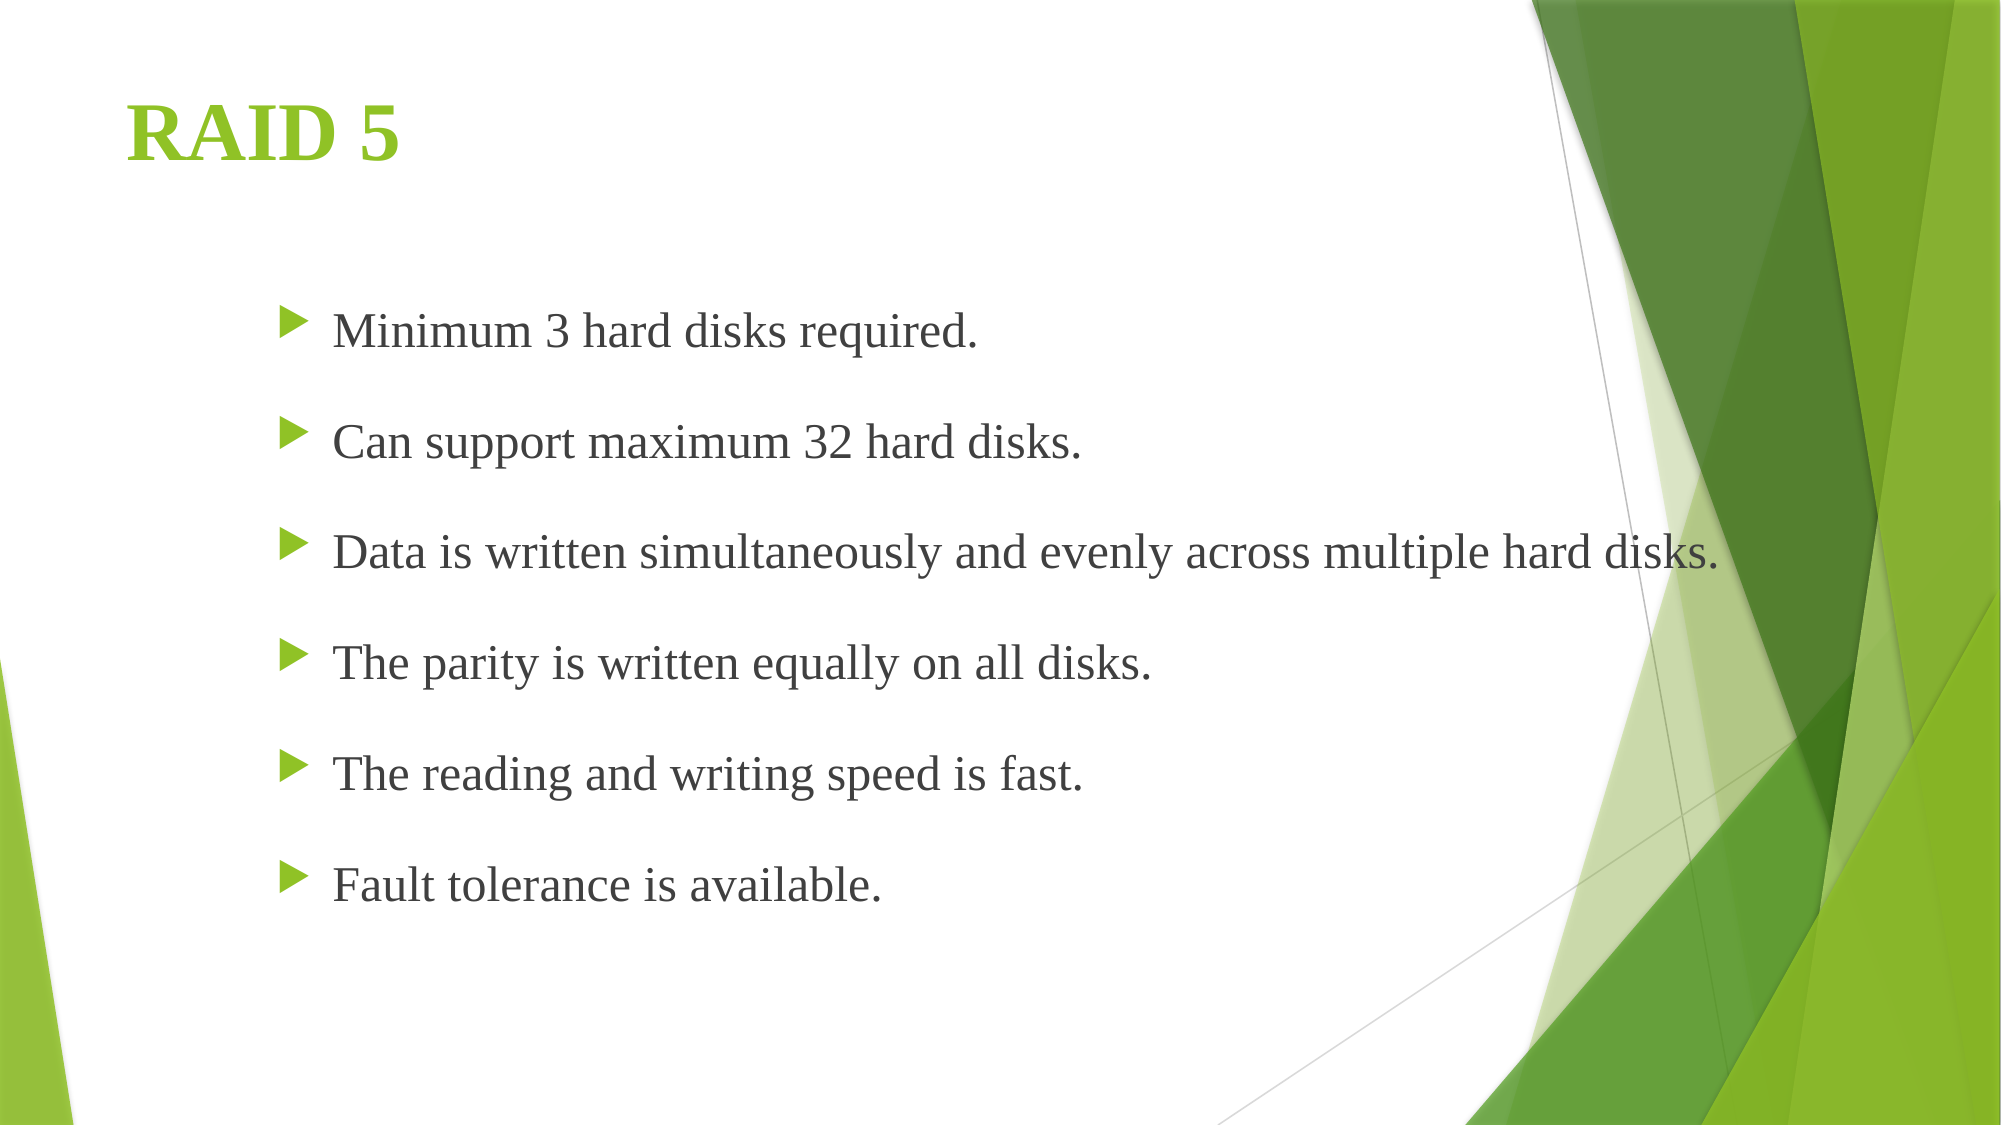

# RAID 5
Minimum 3 hard disks required.
Can support maximum 32 hard disks.
Data is written simultaneously and evenly across multiple hard disks.
The parity is written equally on all disks.
The reading and writing speed is fast.
Fault tolerance is available.